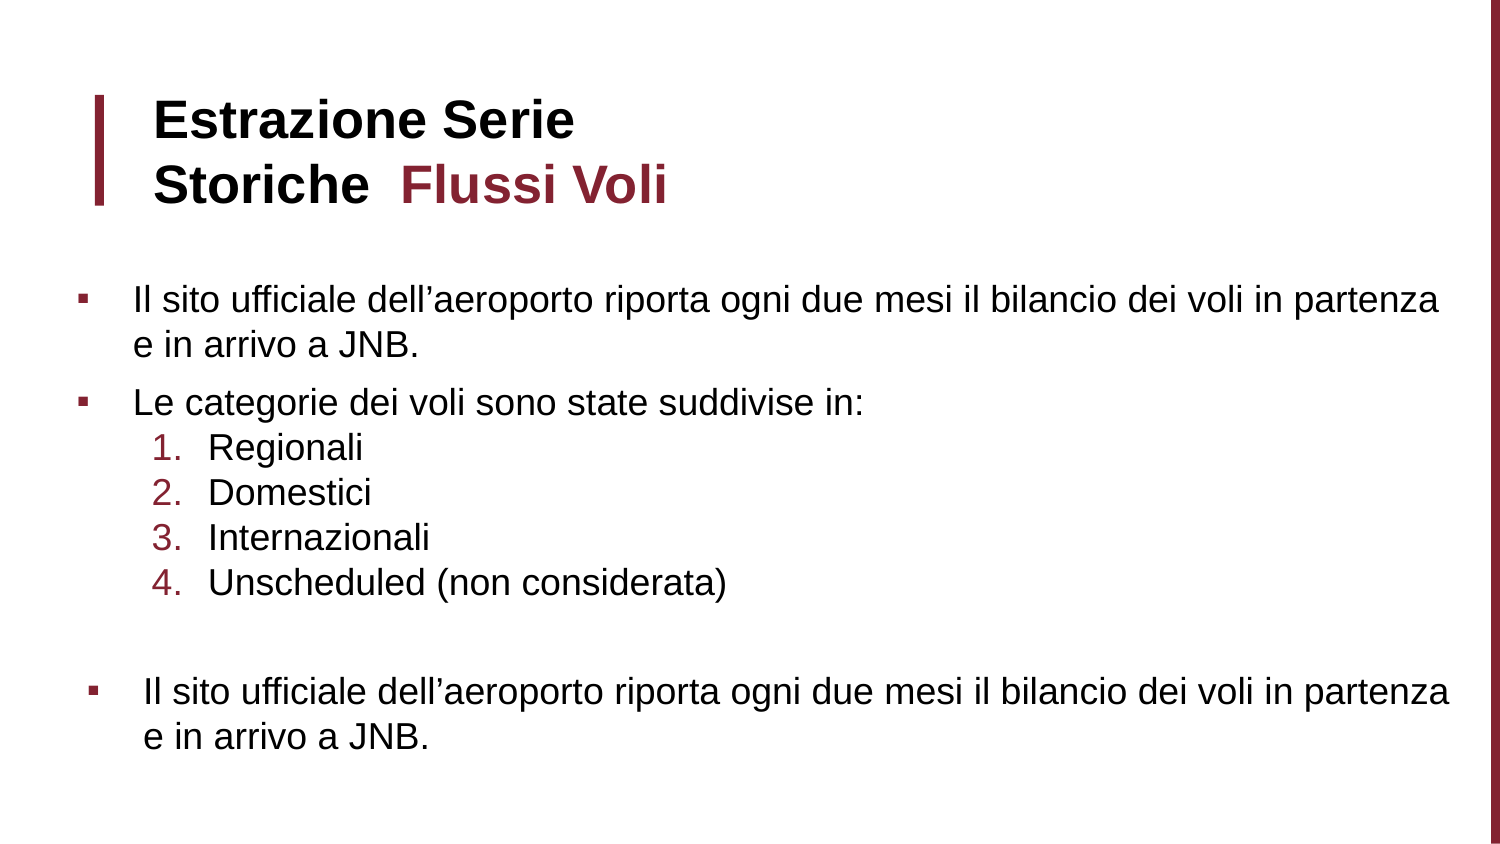

# Estrazione Serie Storiche  Flussi Voli
Il sito ufficiale dell’aeroporto riporta ogni due mesi il bilancio dei voli in partenza e in arrivo a JNB.
Le categorie dei voli sono state suddivise in:
Regionali
Domestici
Internazionali
Unscheduled (non considerata)

Il sito ufficiale dell’aeroporto riporta ogni due mesi il bilancio dei voli in partenza e in arrivo a JNB.